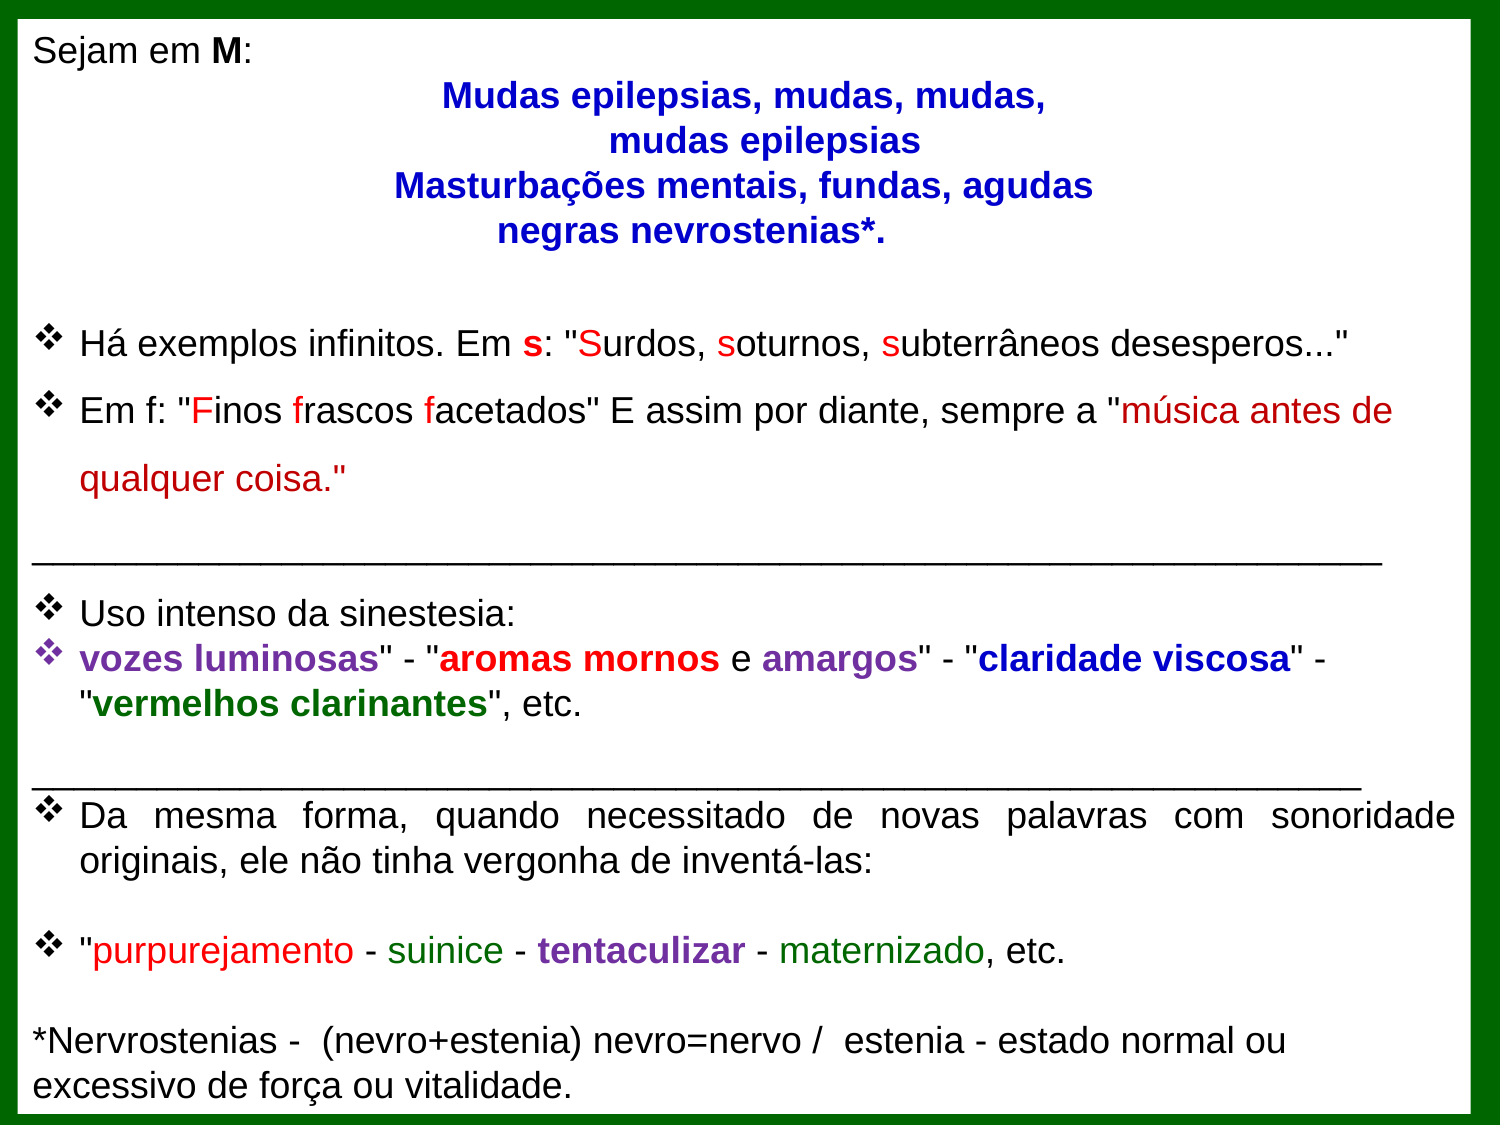

Sejam em M:
Mudas epilepsias, mudas, mudas,
    mudas epilepsias
Masturbações mentais, fundas, agudas
    negras nevrostenias*.
Há exemplos infinitos. Em s: "Surdos, soturnos, subterrâneos desesperos..."
Em f: "Finos frascos facetados" E assim por diante, sempre a "música antes de qualquer coisa."
_________________________________________________________________
Uso intenso da sinestesia:
vozes luminosas" - "aromas mornos e amargos" - "claridade viscosa" - "vermelhos clarinantes", etc.

________________________________________________________________
Da mesma forma, quando necessitado de novas palavras com sonoridade originais, ele não tinha vergonha de inventá-las:

"purpurejamento - suinice - tentaculizar - maternizado, etc.

*Nervrostenias -  (nevro+estenia) nevro=nervo /  estenia - estado normal ou excessivo de força ou vitalidade.